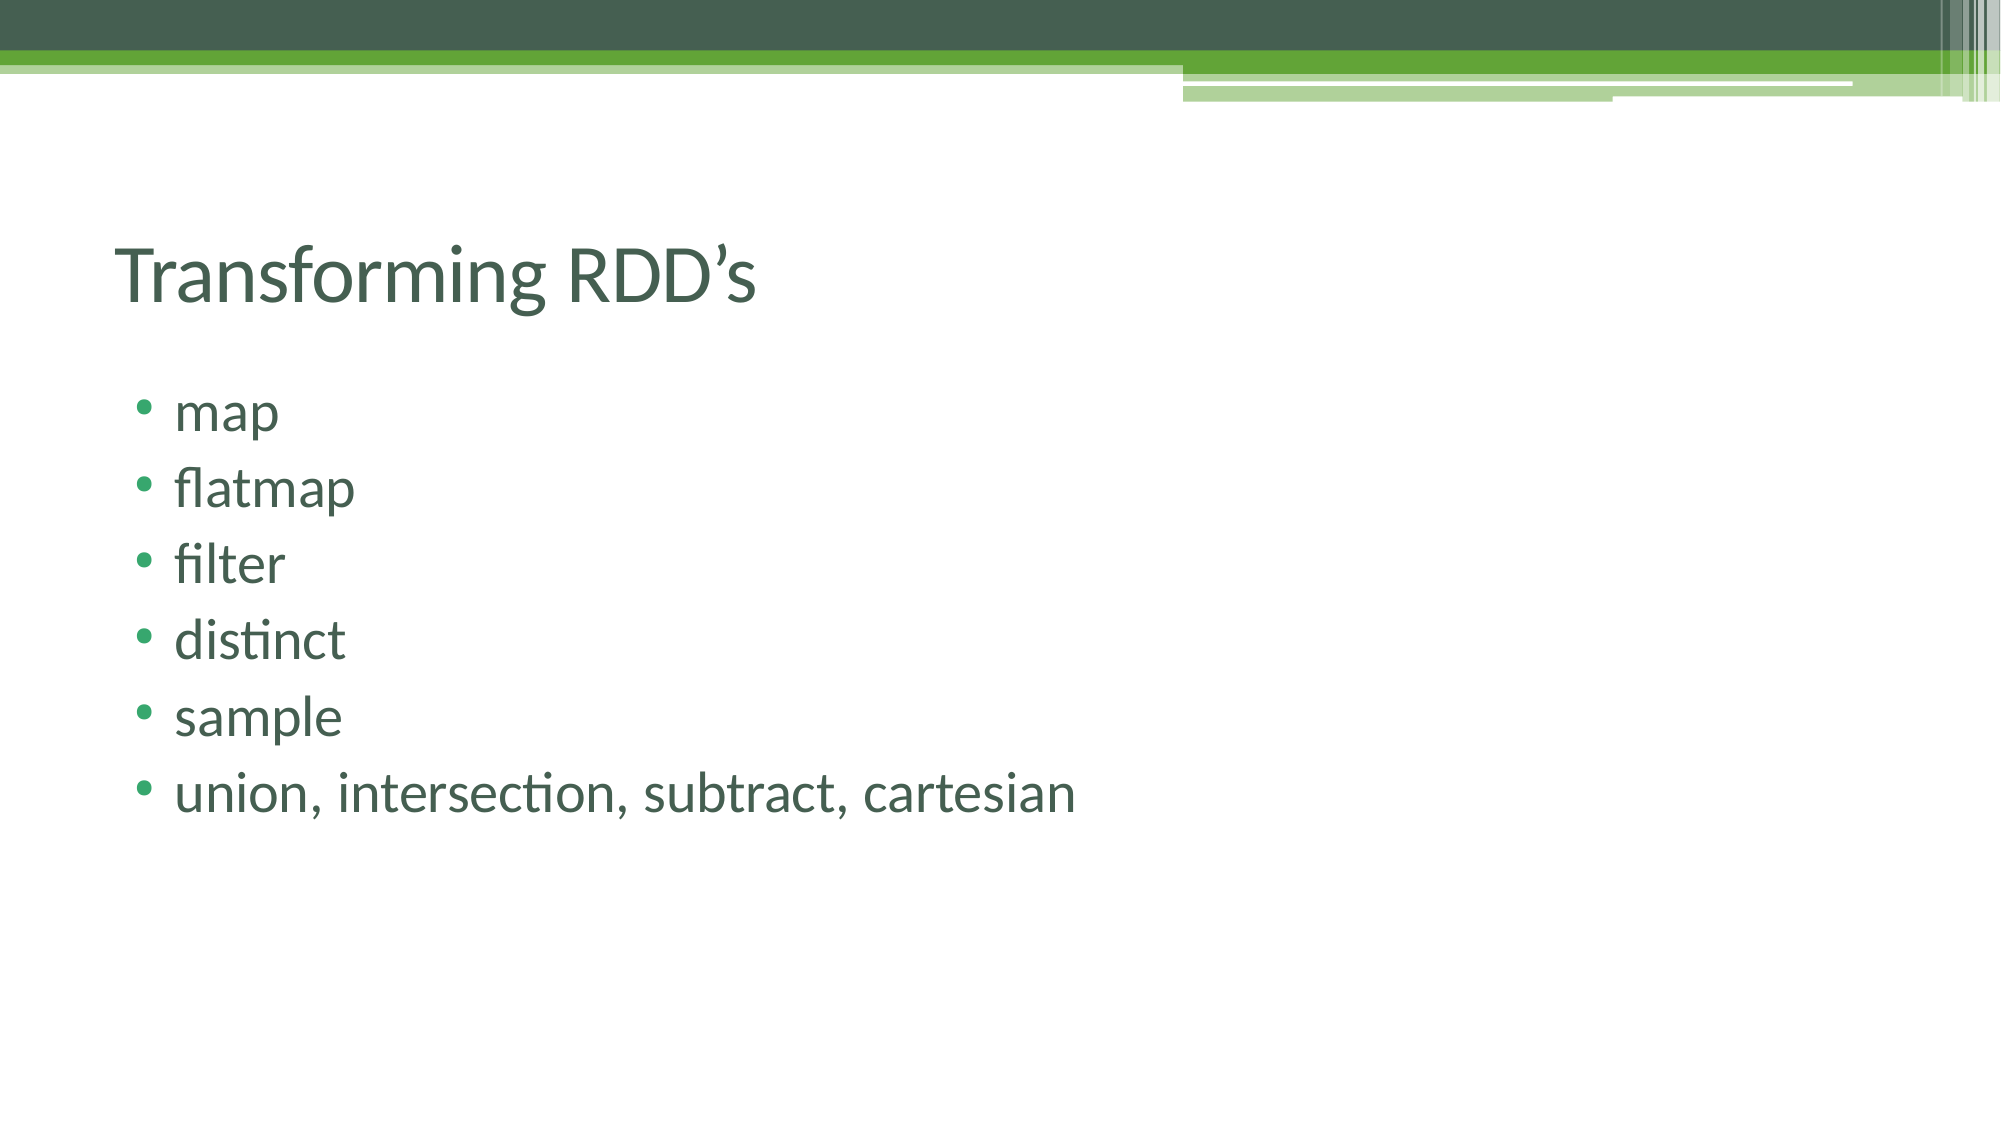

# Transforming RDD’s
map
flatmap
filter
distinct
sample
union, intersection, subtract, cartesian